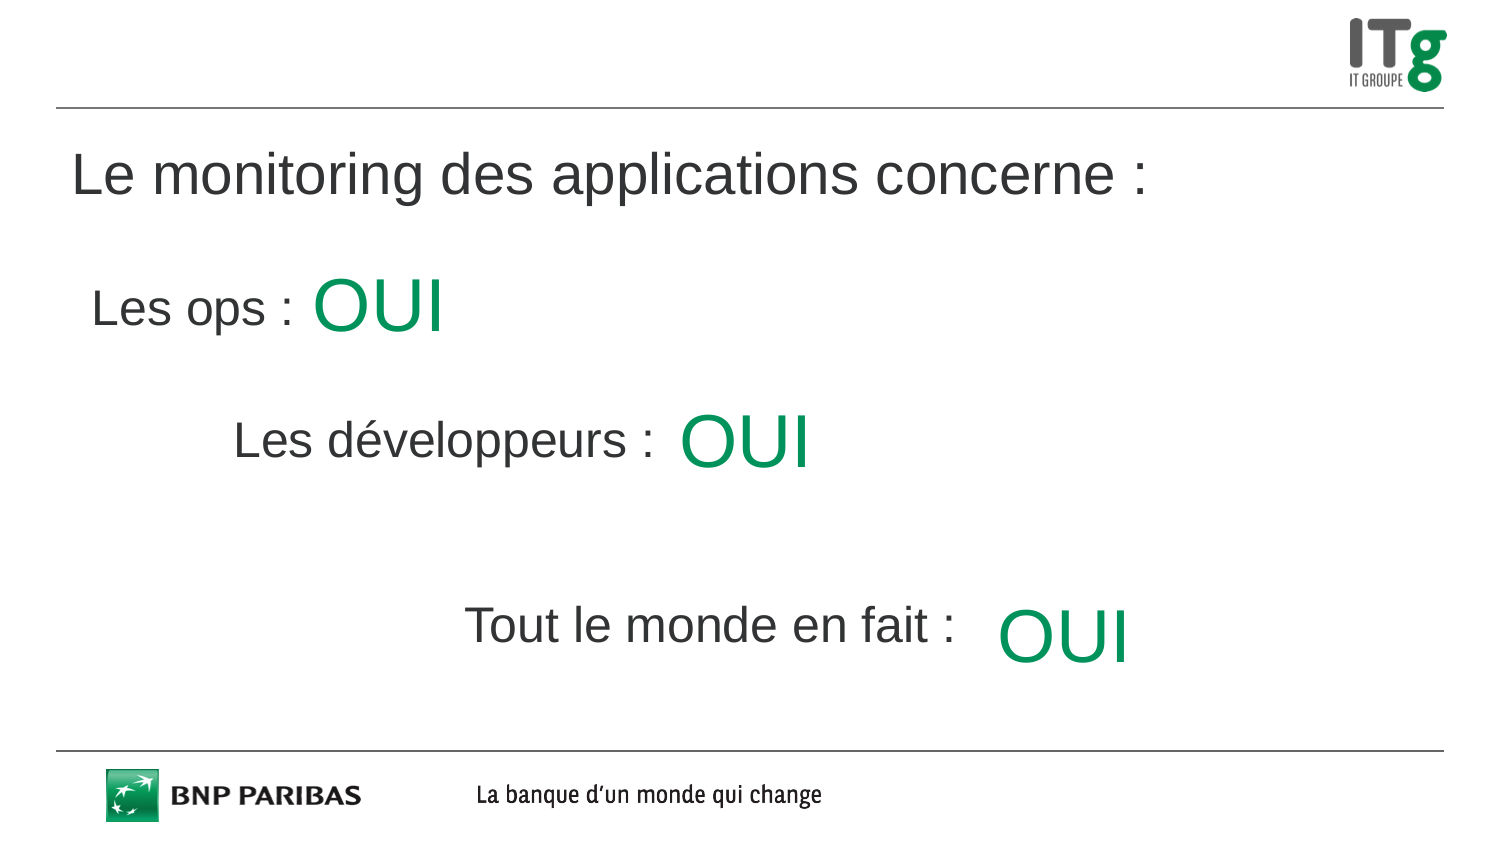

Le monitoring des applications concerne :

OUI
Les ops :
OUI
Les développeurs :
Tout le monde en fait :
OUI